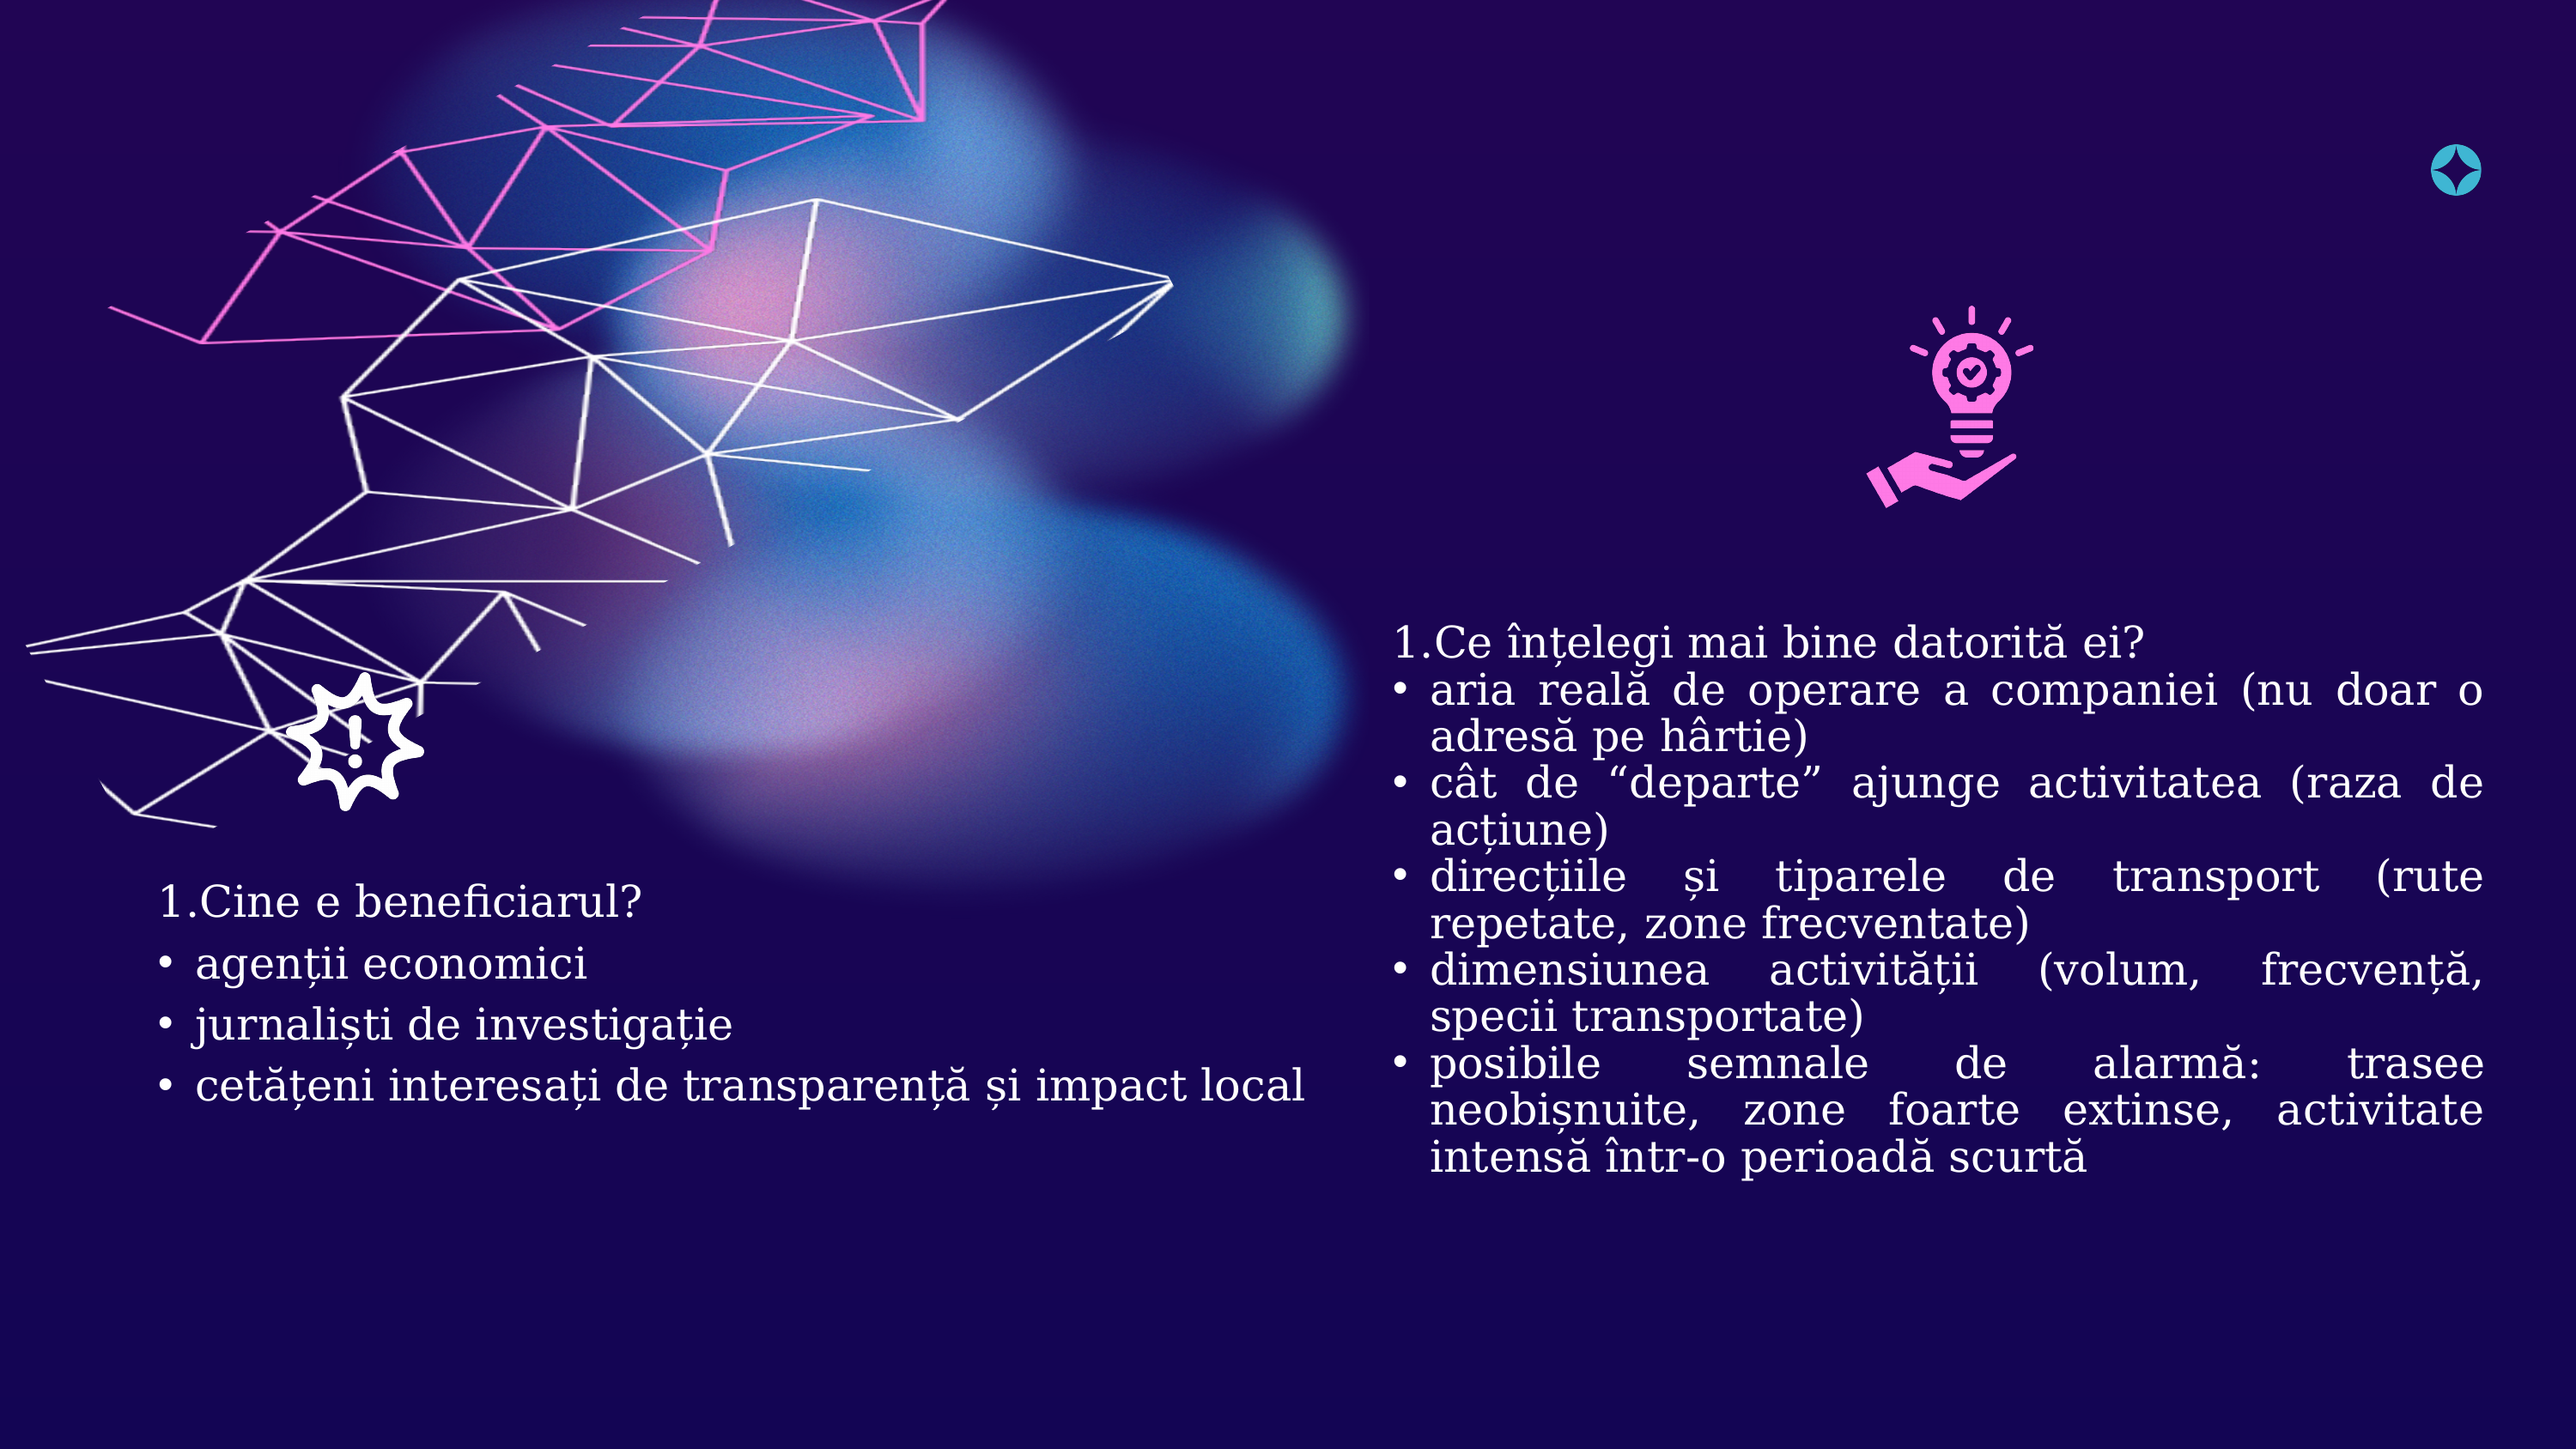

Ce înțelegi mai bine datorită ei?
aria reală de operare a companiei (nu doar o adresă pe hârtie)
cât de “departe” ajunge activitatea (raza de acțiune)
direcțiile și tiparele de transport (rute repetate, zone frecventate)
dimensiunea activității (volum, frecvență, specii transportate)
posibile semnale de alarmă: trasee neobișnuite, zone foarte extinse, activitate intensă într-o perioadă scurtă

Cine e beneficiarul?
agenții economici
jurnaliști de investigație
cetățeni interesați de transparență și impact local